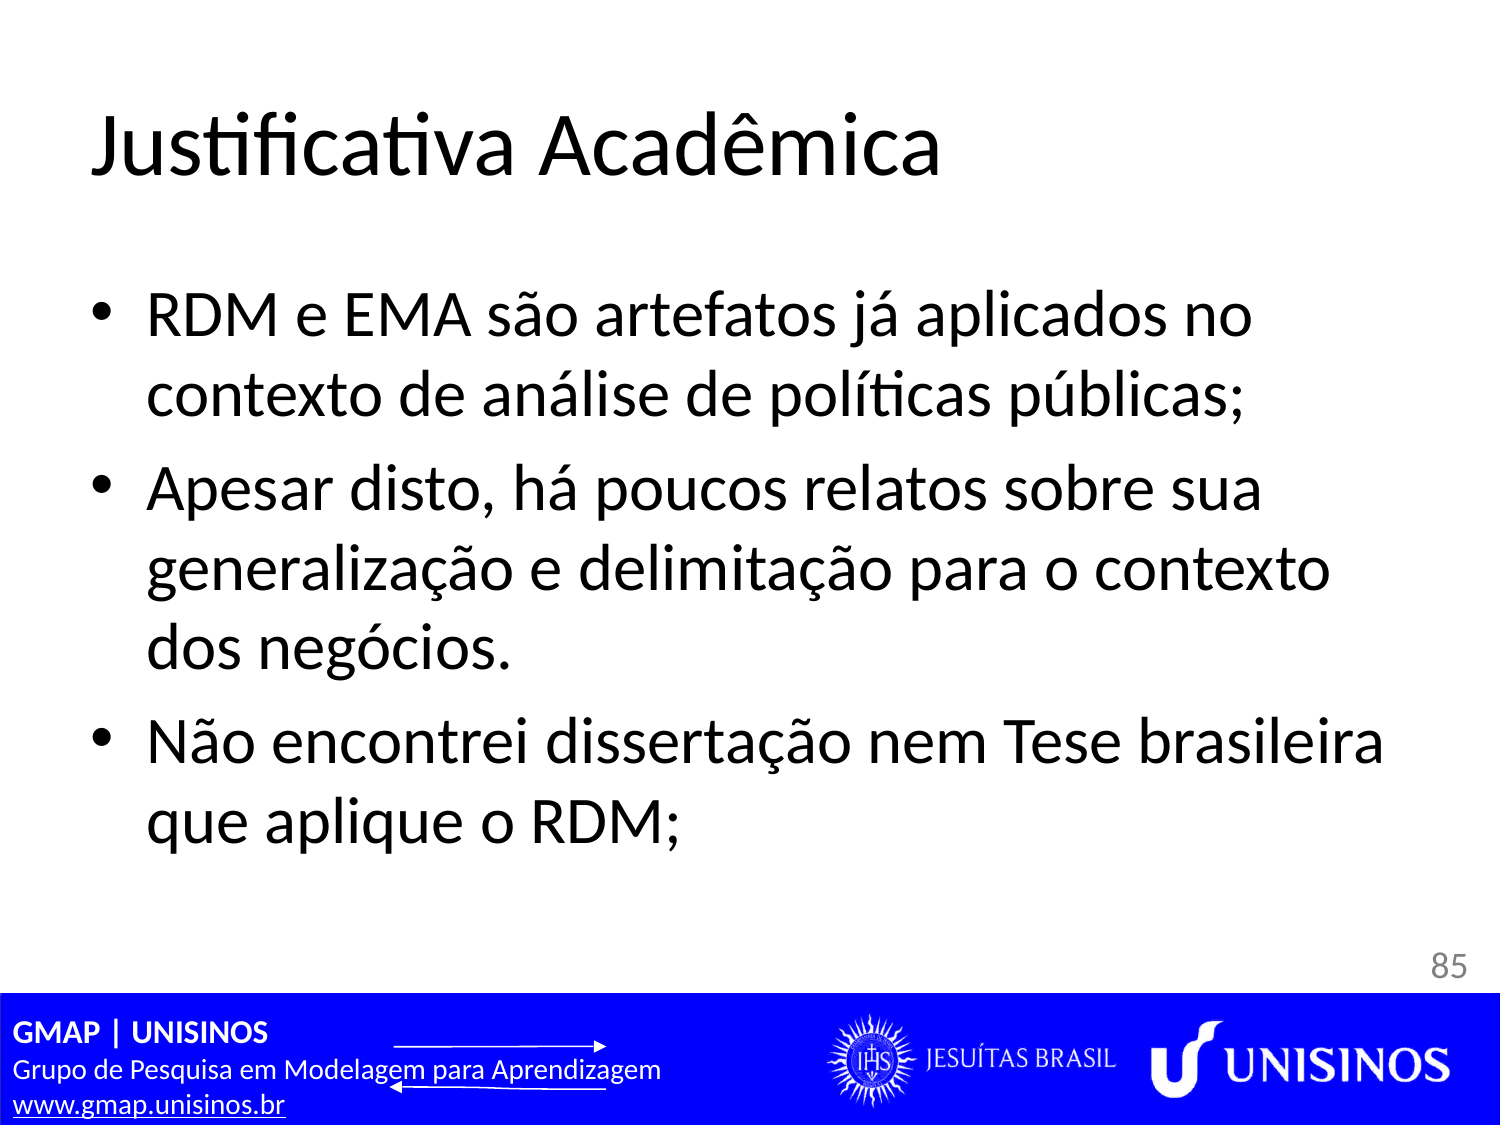

# Justificativa Acadêmica
RDM e EMA são artefatos já aplicados no contexto de análise de políticas públicas;
Apesar disto, há poucos relatos sobre sua generalização e delimitação para o contexto dos negócios.
Não encontrei dissertação nem Tese brasileira que aplique o RDM;